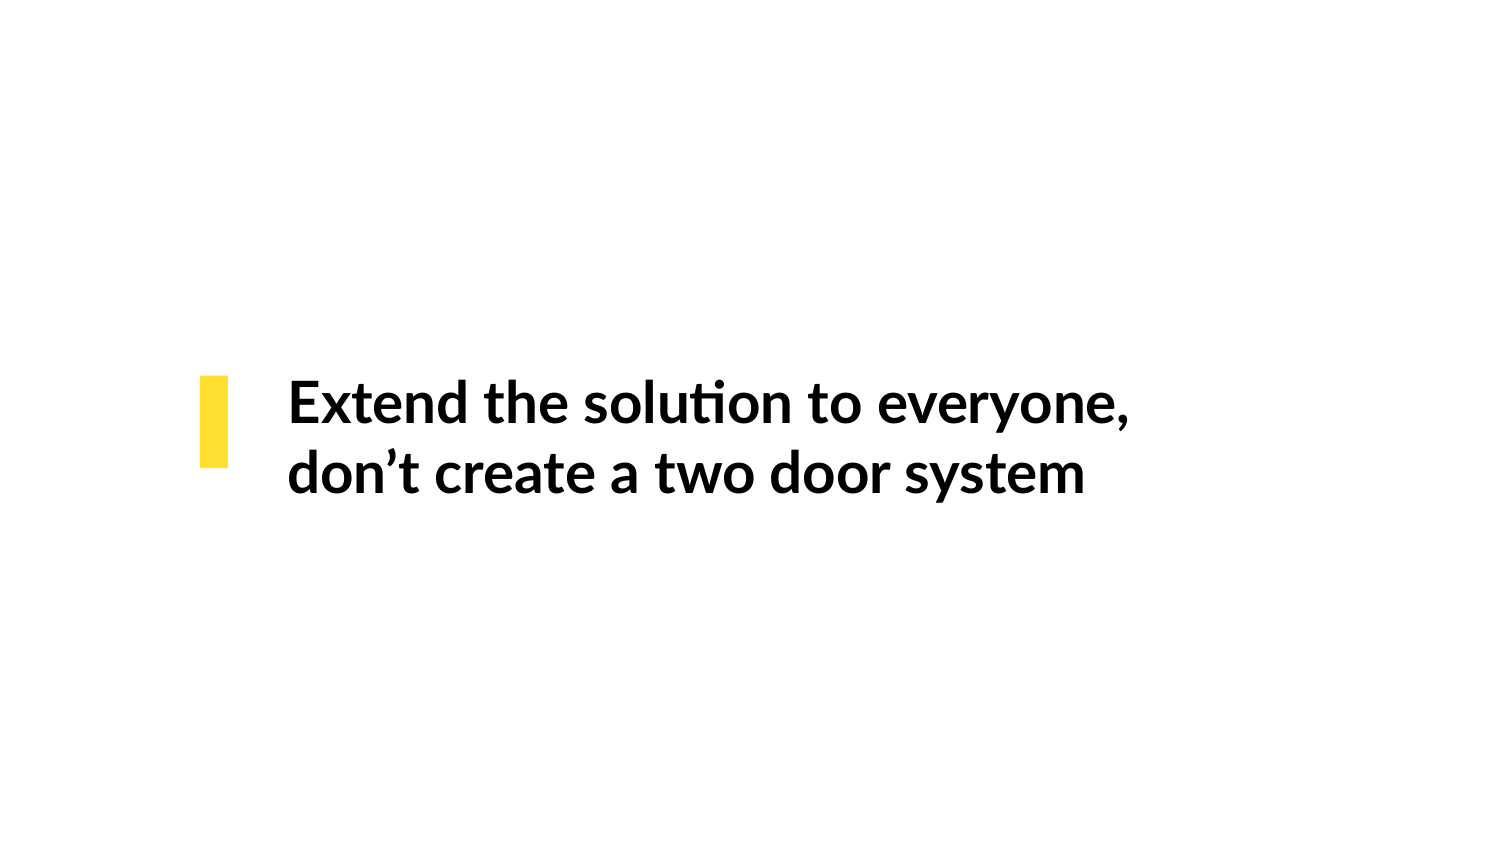

# Extend the solution to everyone, don’t create a two door system